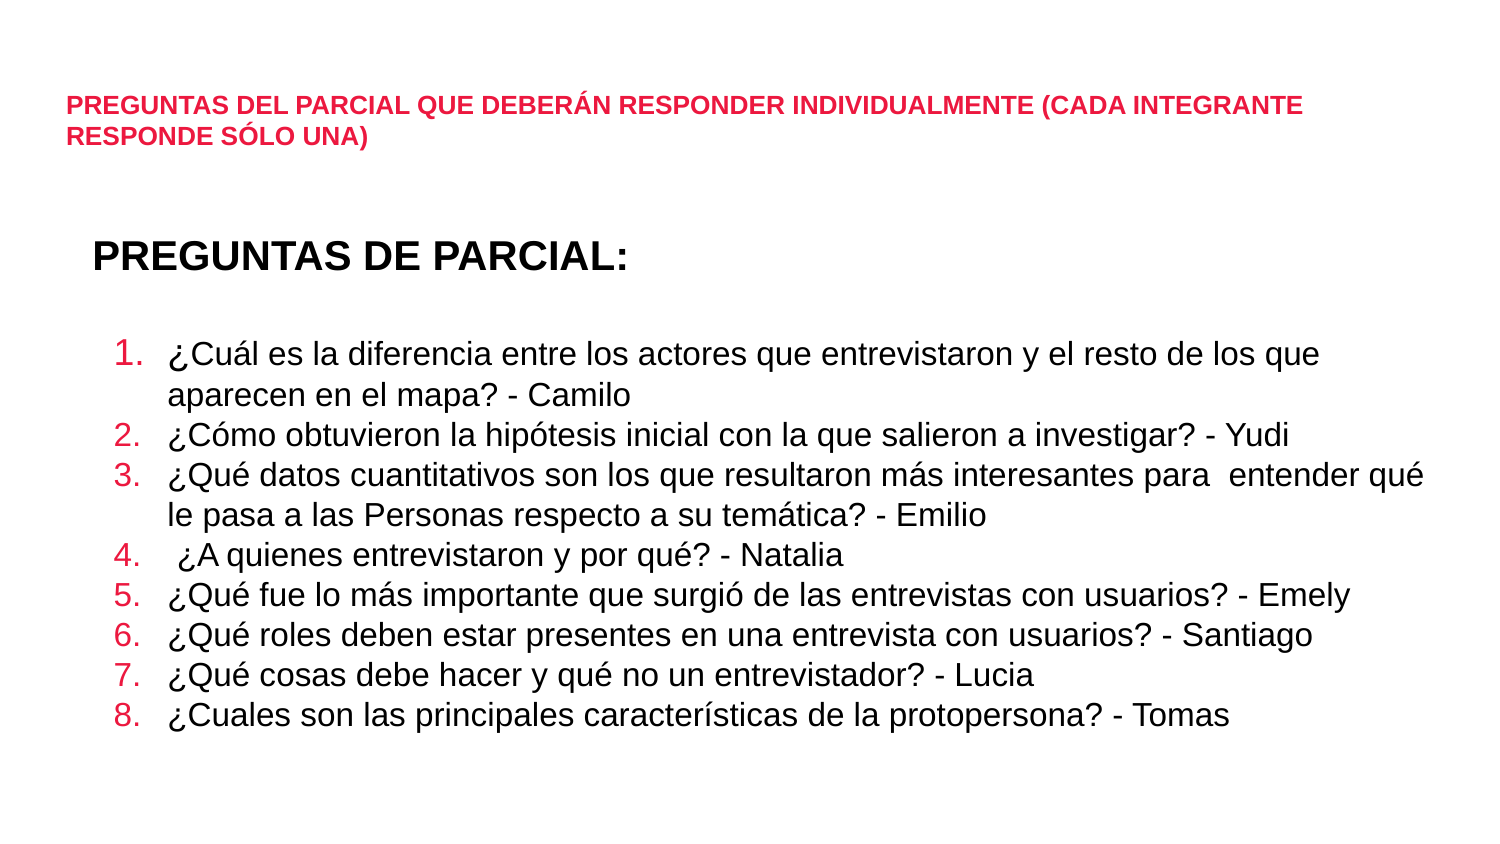

# PREGUNTAS DEL PARCIAL QUE DEBERÁN RESPONDER INDIVIDUALMENTE (CADA INTEGRANTE RESPONDE SÓLO UNA)
PREGUNTAS DE PARCIAL:

¿Cuál es la diferencia entre los actores que entrevistaron y el resto de los que aparecen en el mapa? - Camilo
¿Cómo obtuvieron la hipótesis inicial con la que salieron a investigar? - Yudi
¿Qué datos cuantitativos son los que resultaron más interesantes para  entender qué le pasa a las Personas respecto a su temática? - Emilio
 ¿A quienes entrevistaron y por qué? - Natalia
¿Qué fue lo más importante que surgió de las entrevistas con usuarios? - Emely
¿Qué roles deben estar presentes en una entrevista con usuarios? - Santiago
¿Qué cosas debe hacer y qué no un entrevistador? - Lucia
¿Cuales son las principales características de la protopersona? - Tomas